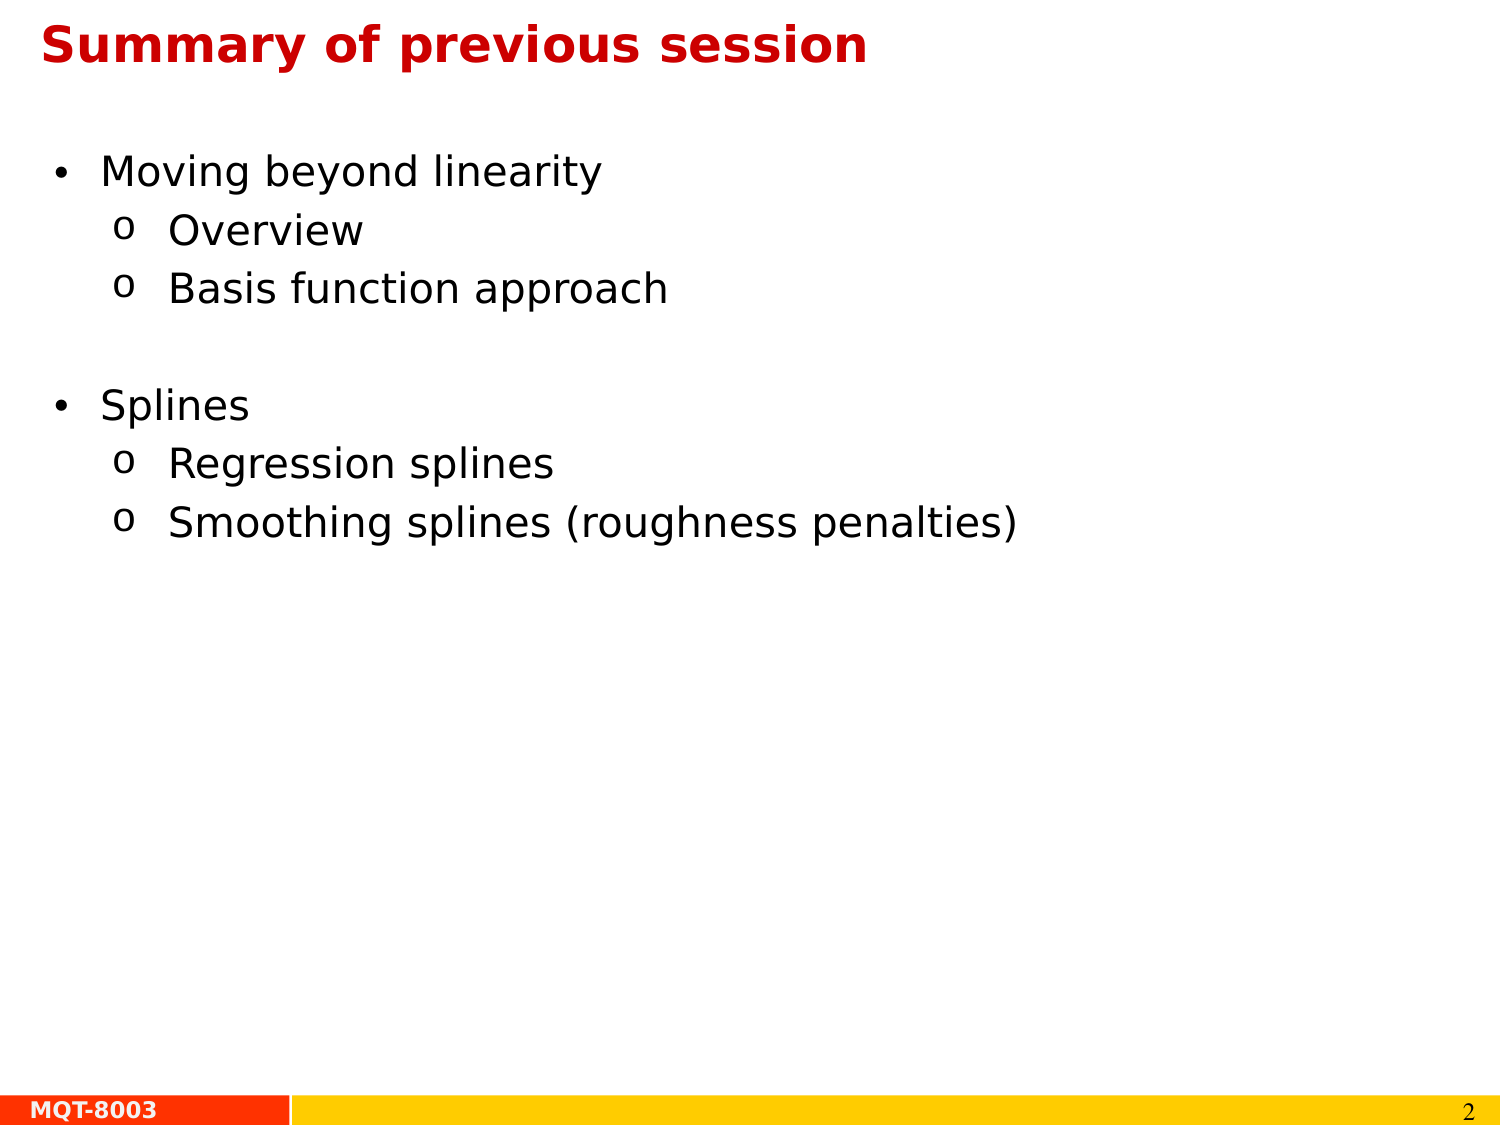

# Summary of previous session
Moving beyond linearity
Overview
Basis function approach

Splines
Regression splines
Smoothing splines (roughness penalties)

2